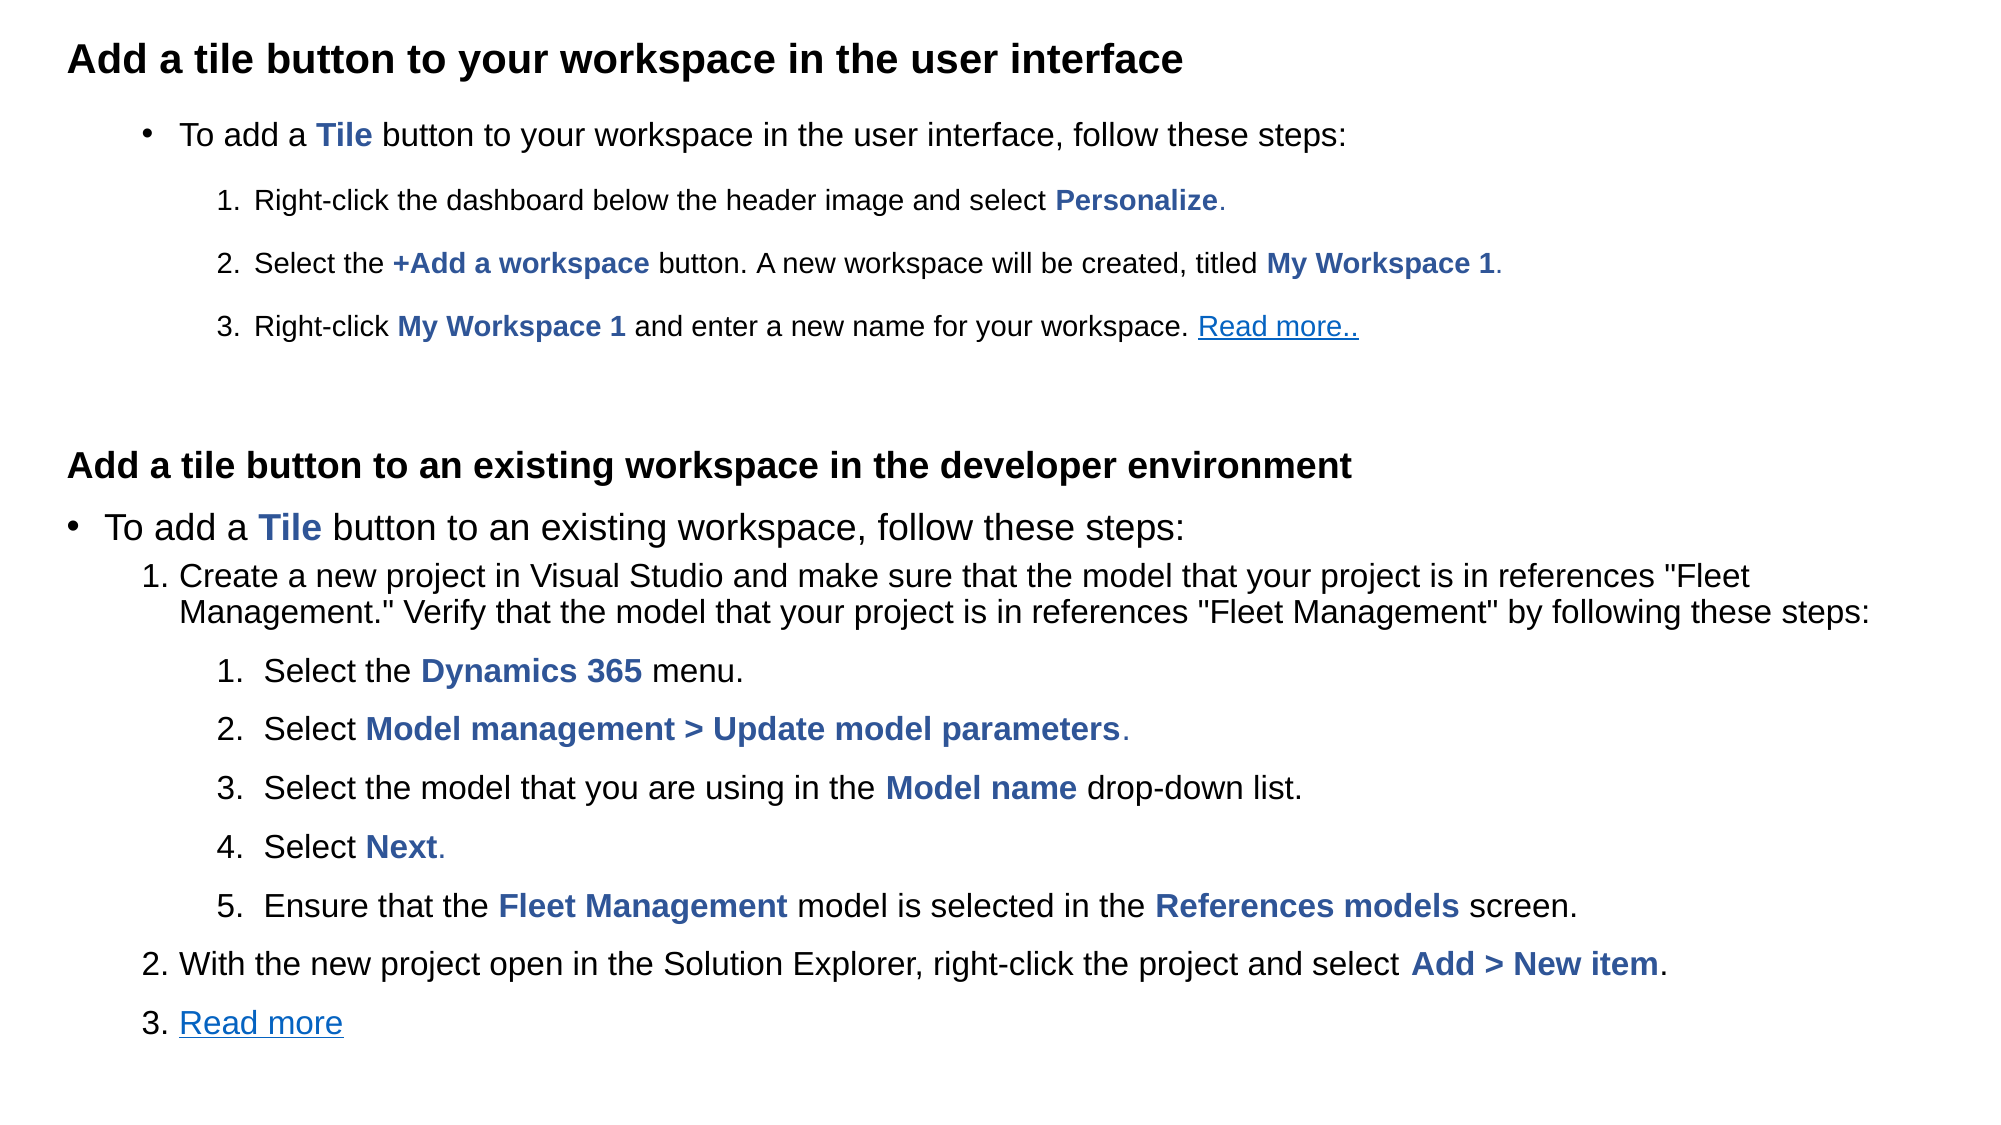

Add a tile button to your workspace in the user interface
To add a Tile button to your workspace in the user interface, follow these steps:
Right-click the dashboard below the header image and select Personalize.
Select the +Add a workspace button. A new workspace will be created, titled My Workspace 1.
Right-click My Workspace 1 and enter a new name for your workspace. Read more..

Add a tile button to an existing workspace in the developer environment
To add a Tile button to an existing workspace, follow these steps:
Create a new project in Visual Studio and make sure that the model that your project is in references "Fleet Management." Verify that the model that your project is in references "Fleet Management" by following these steps:
Select the Dynamics 365 menu.
Select Model management > Update model parameters.
Select the model that you are using in the Model name drop-down list.
Select Next.
Ensure that the Fleet Management model is selected in the References models screen.
With the new project open in the Solution Explorer, right-click the project and select Add > New item.
Read more